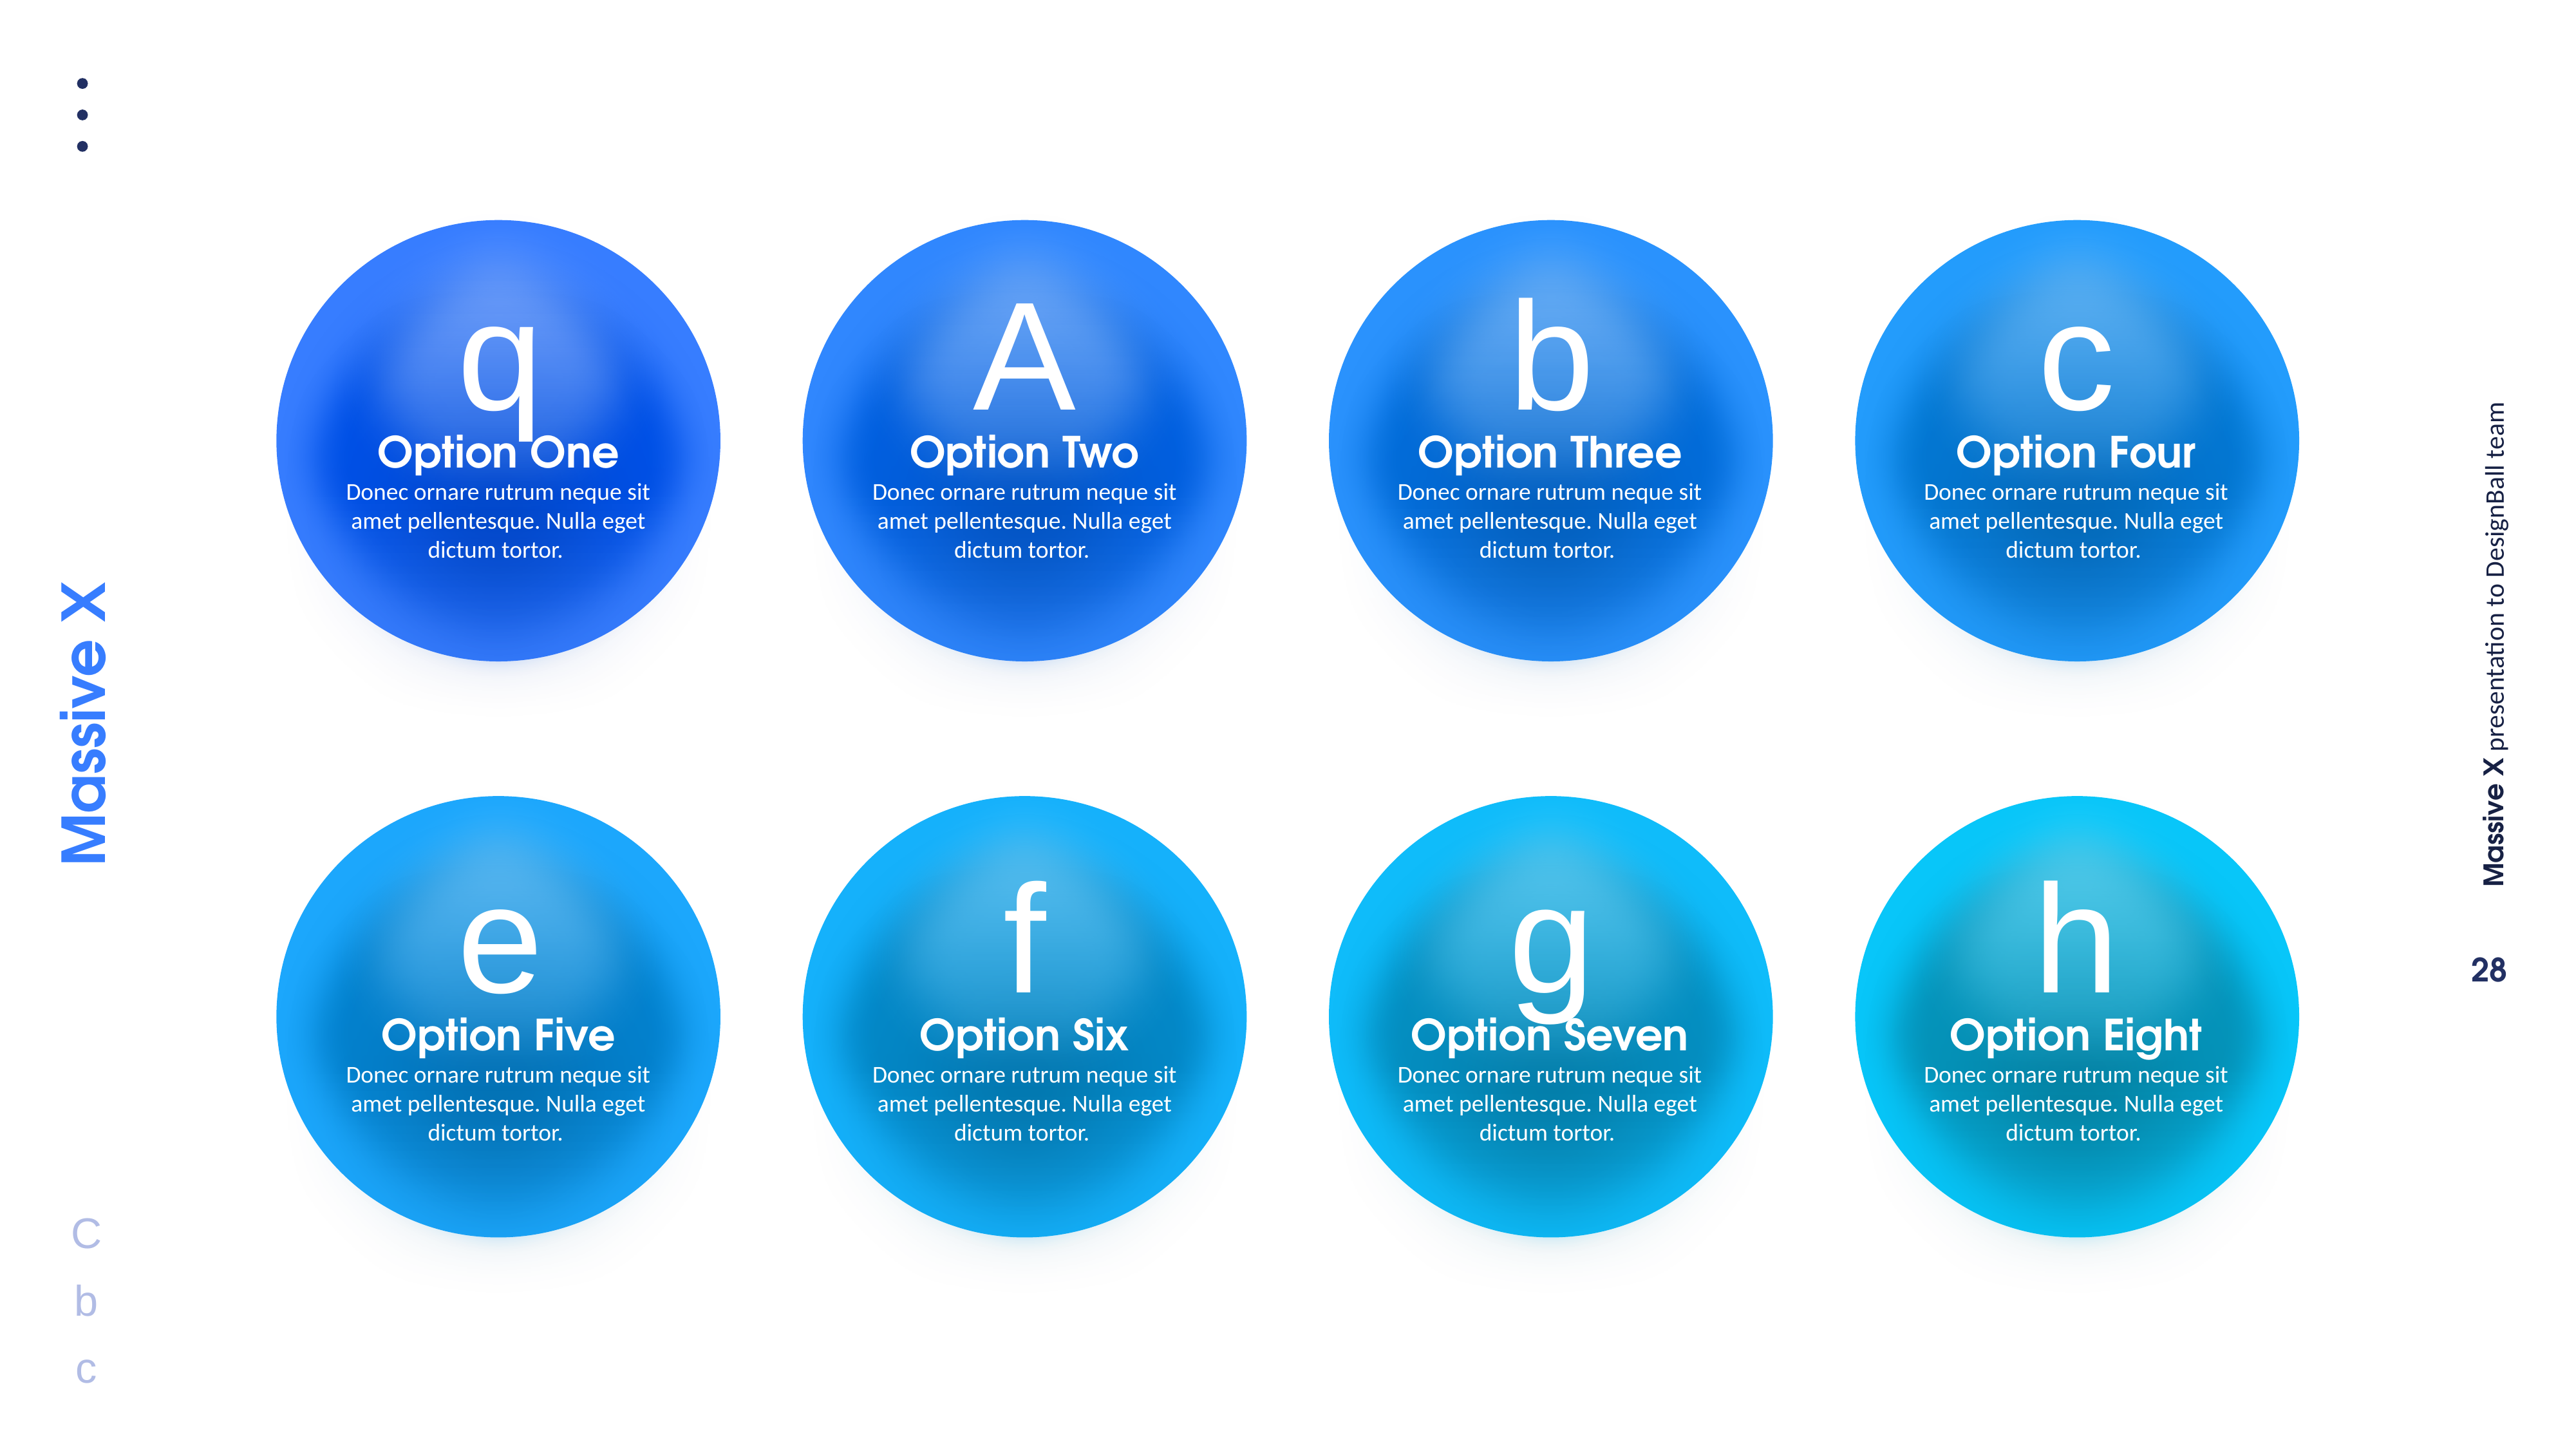

q
Option One
Donec ornare rutrum neque sit amet pellentesque. Nulla eget dictum tortor.

A
Option Two
Donec ornare rutrum neque sit amet pellentesque. Nulla eget dictum tortor.

b
Option Three
Donec ornare rutrum neque sit amet pellentesque. Nulla eget dictum tortor.

c
Option Four
Donec ornare rutrum neque sit amet pellentesque. Nulla eget dictum tortor.

e
Option Five
Donec ornare rutrum neque sit amet pellentesque. Nulla eget dictum tortor.

f
Option Six
Donec ornare rutrum neque sit amet pellentesque. Nulla eget dictum tortor.

g
Option Seven
Donec ornare rutrum neque sit amet pellentesque. Nulla eget dictum tortor.

h
Option Eight
Donec ornare rutrum neque sit amet pellentesque. Nulla eget dictum tortor.